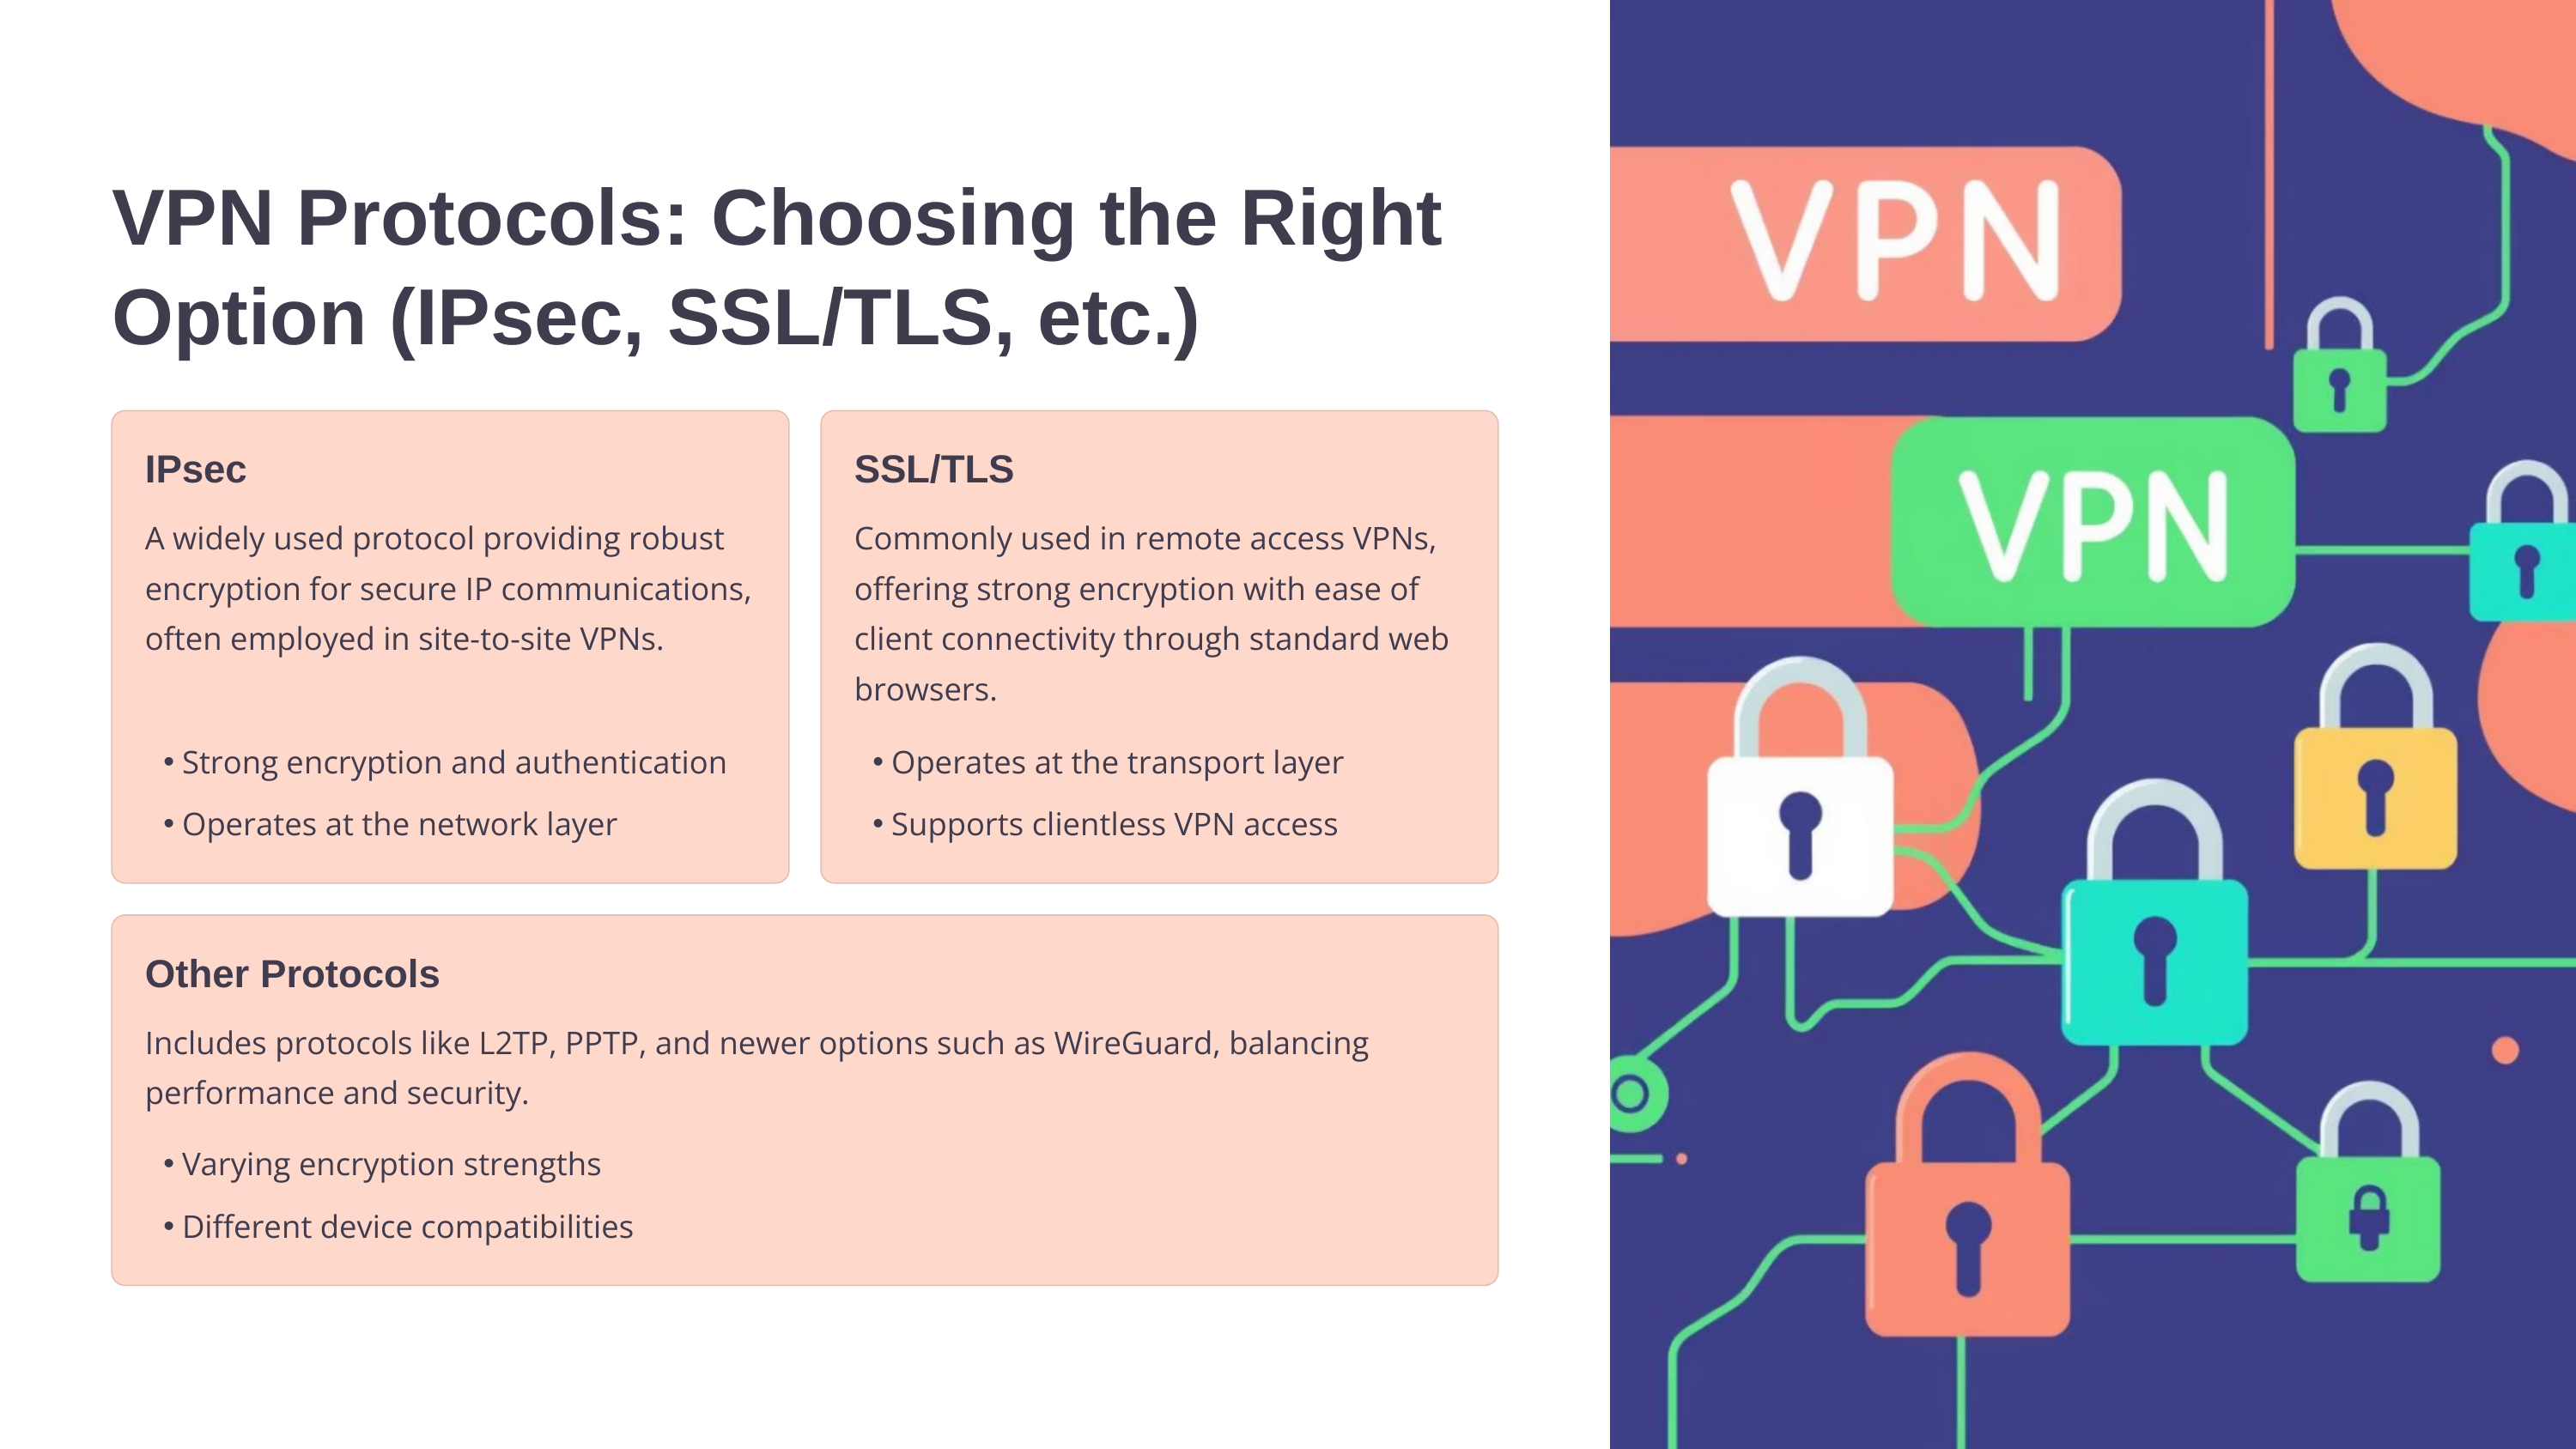

VPN Protocols: Choosing the Right Option (IPsec, SSL/TLS, etc.)

IPsec

SSL/TLS

A widely used protocol providing robust encryption for secure IP communications, often employed in site-to-site VPNs.

Commonly used in remote access VPNs, offering strong encryption with ease of client connectivity through standard web browsers.

Strong encryption and authentication

Operates at the transport layer

Operates at the network layer

Supports clientless VPN access

Other Protocols

Includes protocols like L2TP, PPTP, and newer options such as WireGuard, balancing performance and security.

Varying encryption strengths

Different device compatibilities